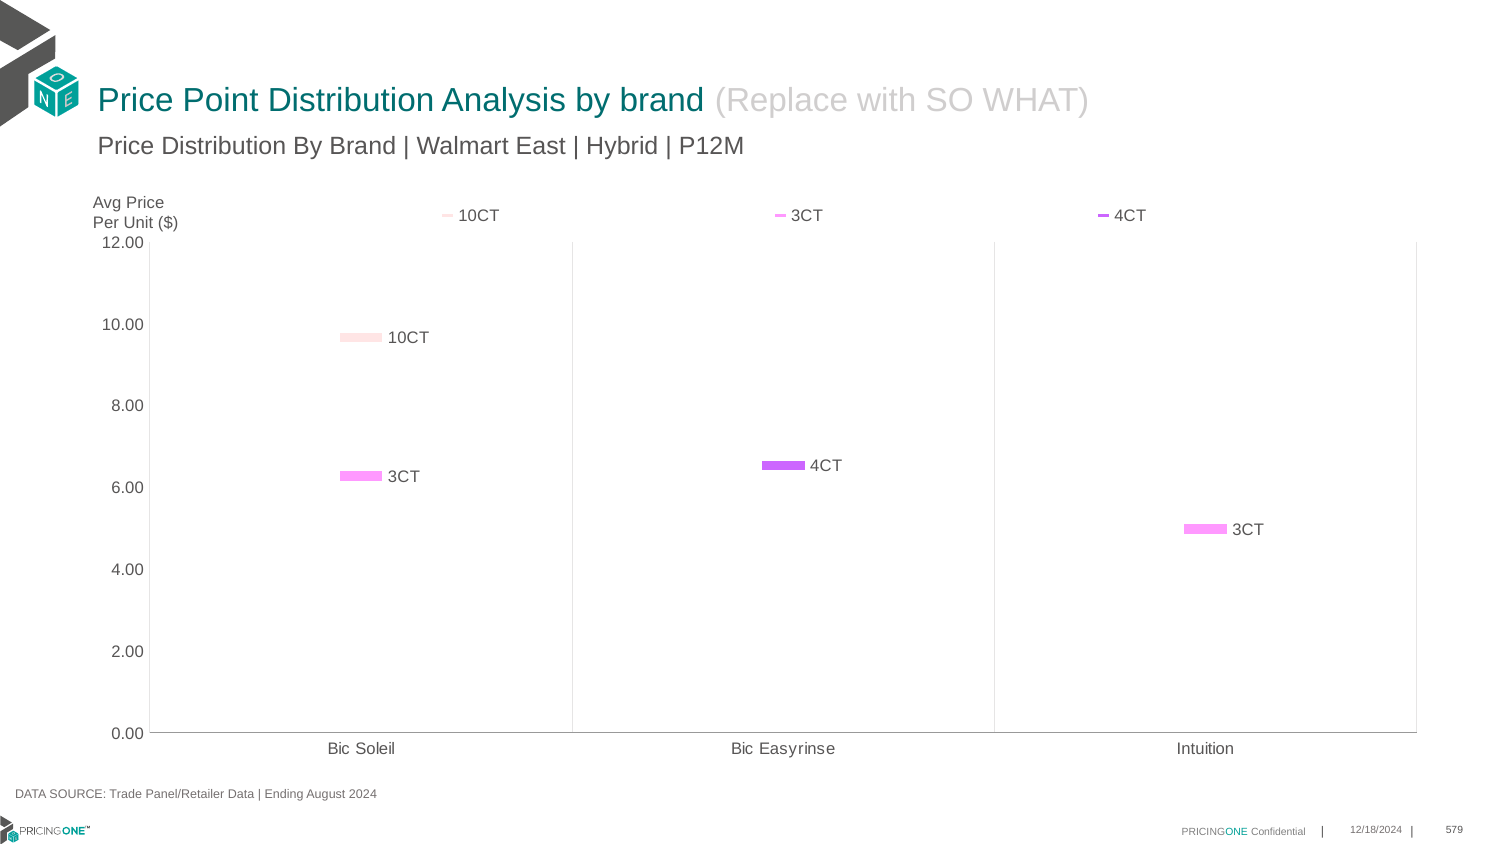

# Price Point Distribution Analysis by brand (Replace with SO WHAT)
Price Distribution By Brand | Walmart East | Hybrid | P12M

### Chart

| Category | 10CT | 3CT | 4CT |
|---|---|---|---|
| Bic Soleil | 9.662504677984554 | 6.275966096825169 | None |
| Bic Easyrinse | None | None | 6.539552992069214 |
| Intuition | None | 4.980731489741302 | None |
Avg Price
Per Unit ($)
DATA SOURCE: Trade Panel/Retailer Data | Ending August 2024
12/18/2024
579